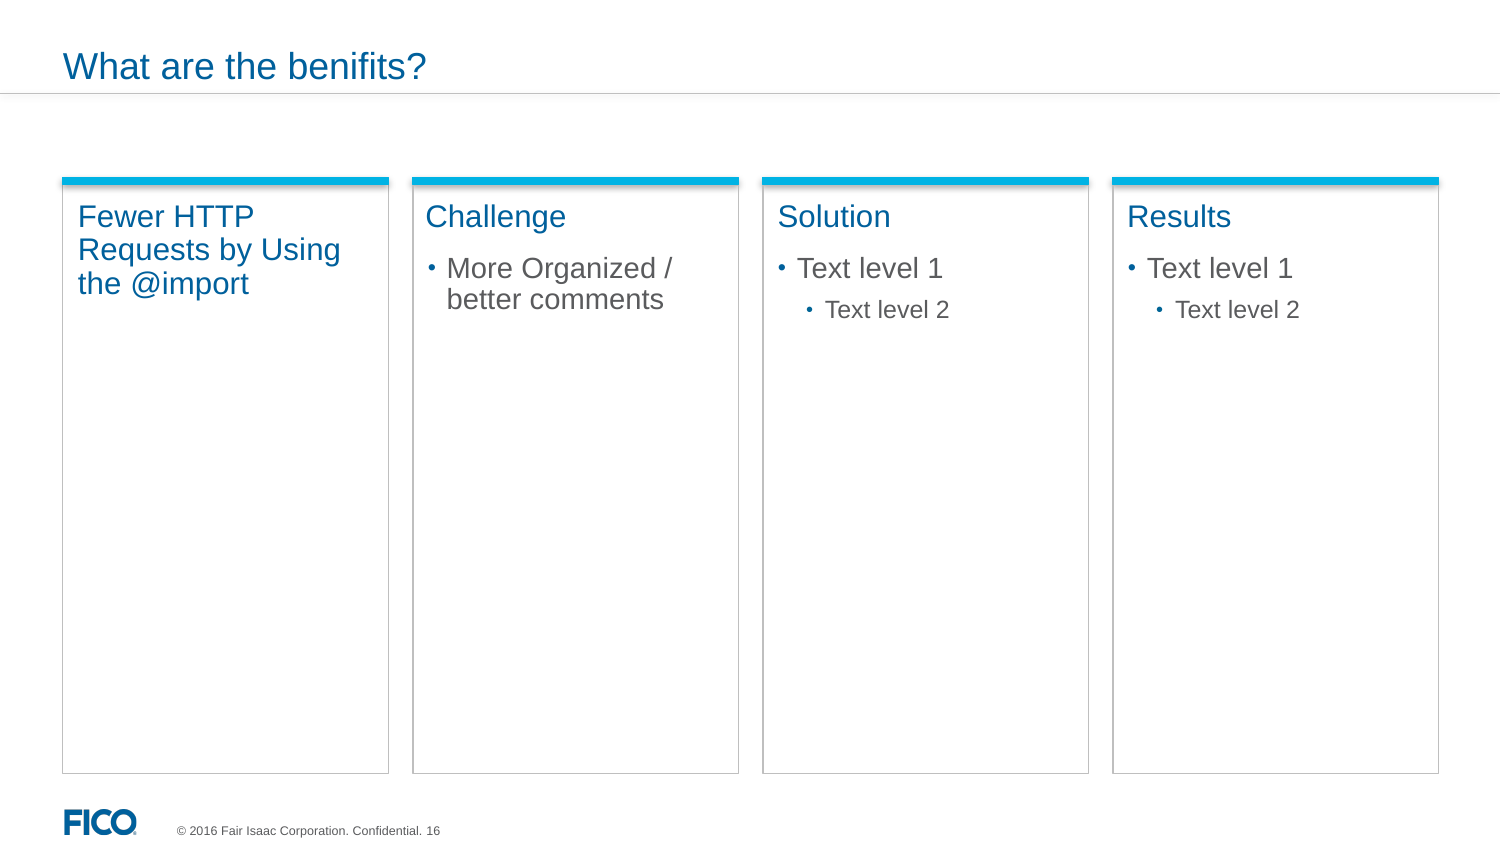

# What are the benifits?

More Organized / better comments
Text level 1
Text level 2
Text level 1
Text level 2
Fewer HTTP Requests by Using the @import